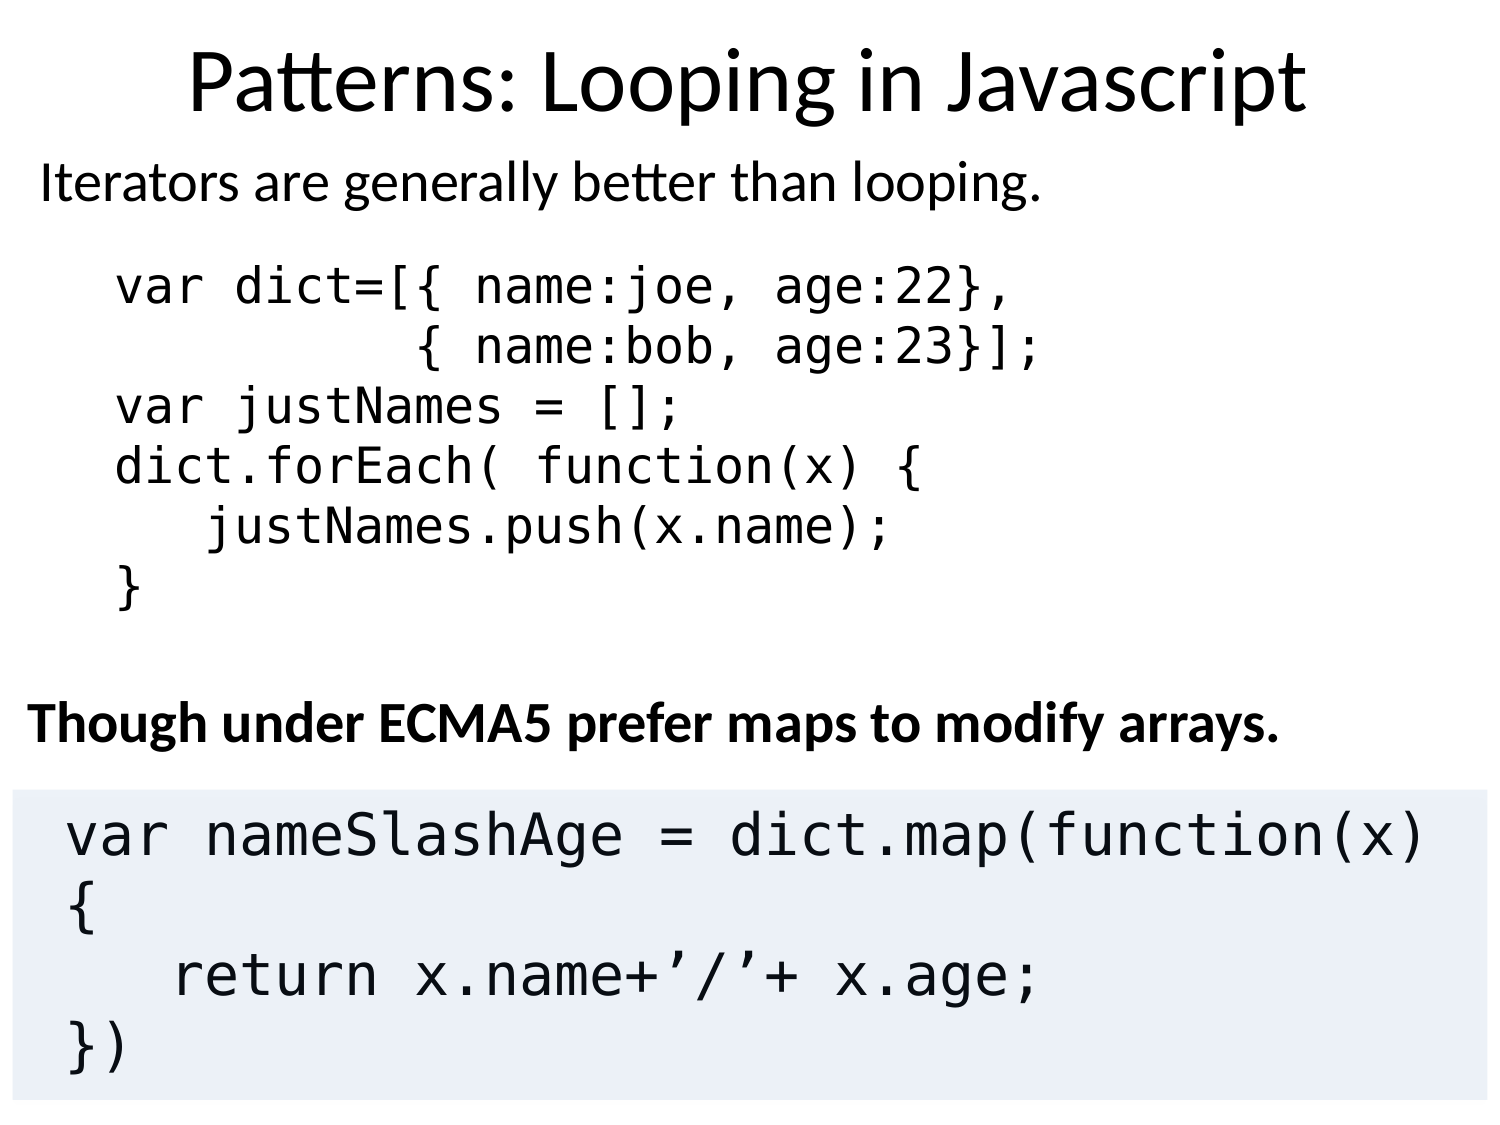

# Patterns: Looping in Javascript
Iterators are generally better than looping.
var dict=[{ name:joe, age:22},
          { name:bob, age:23}];
var justNames = [];
dict.forEach( function(x) {
   justNames.push(x.name);
}
Though under ECMA5 prefer maps to modify arrays.

var nameSlashAge = dict.map(function(x) {
   return x.name+’/’+ x.age;
})